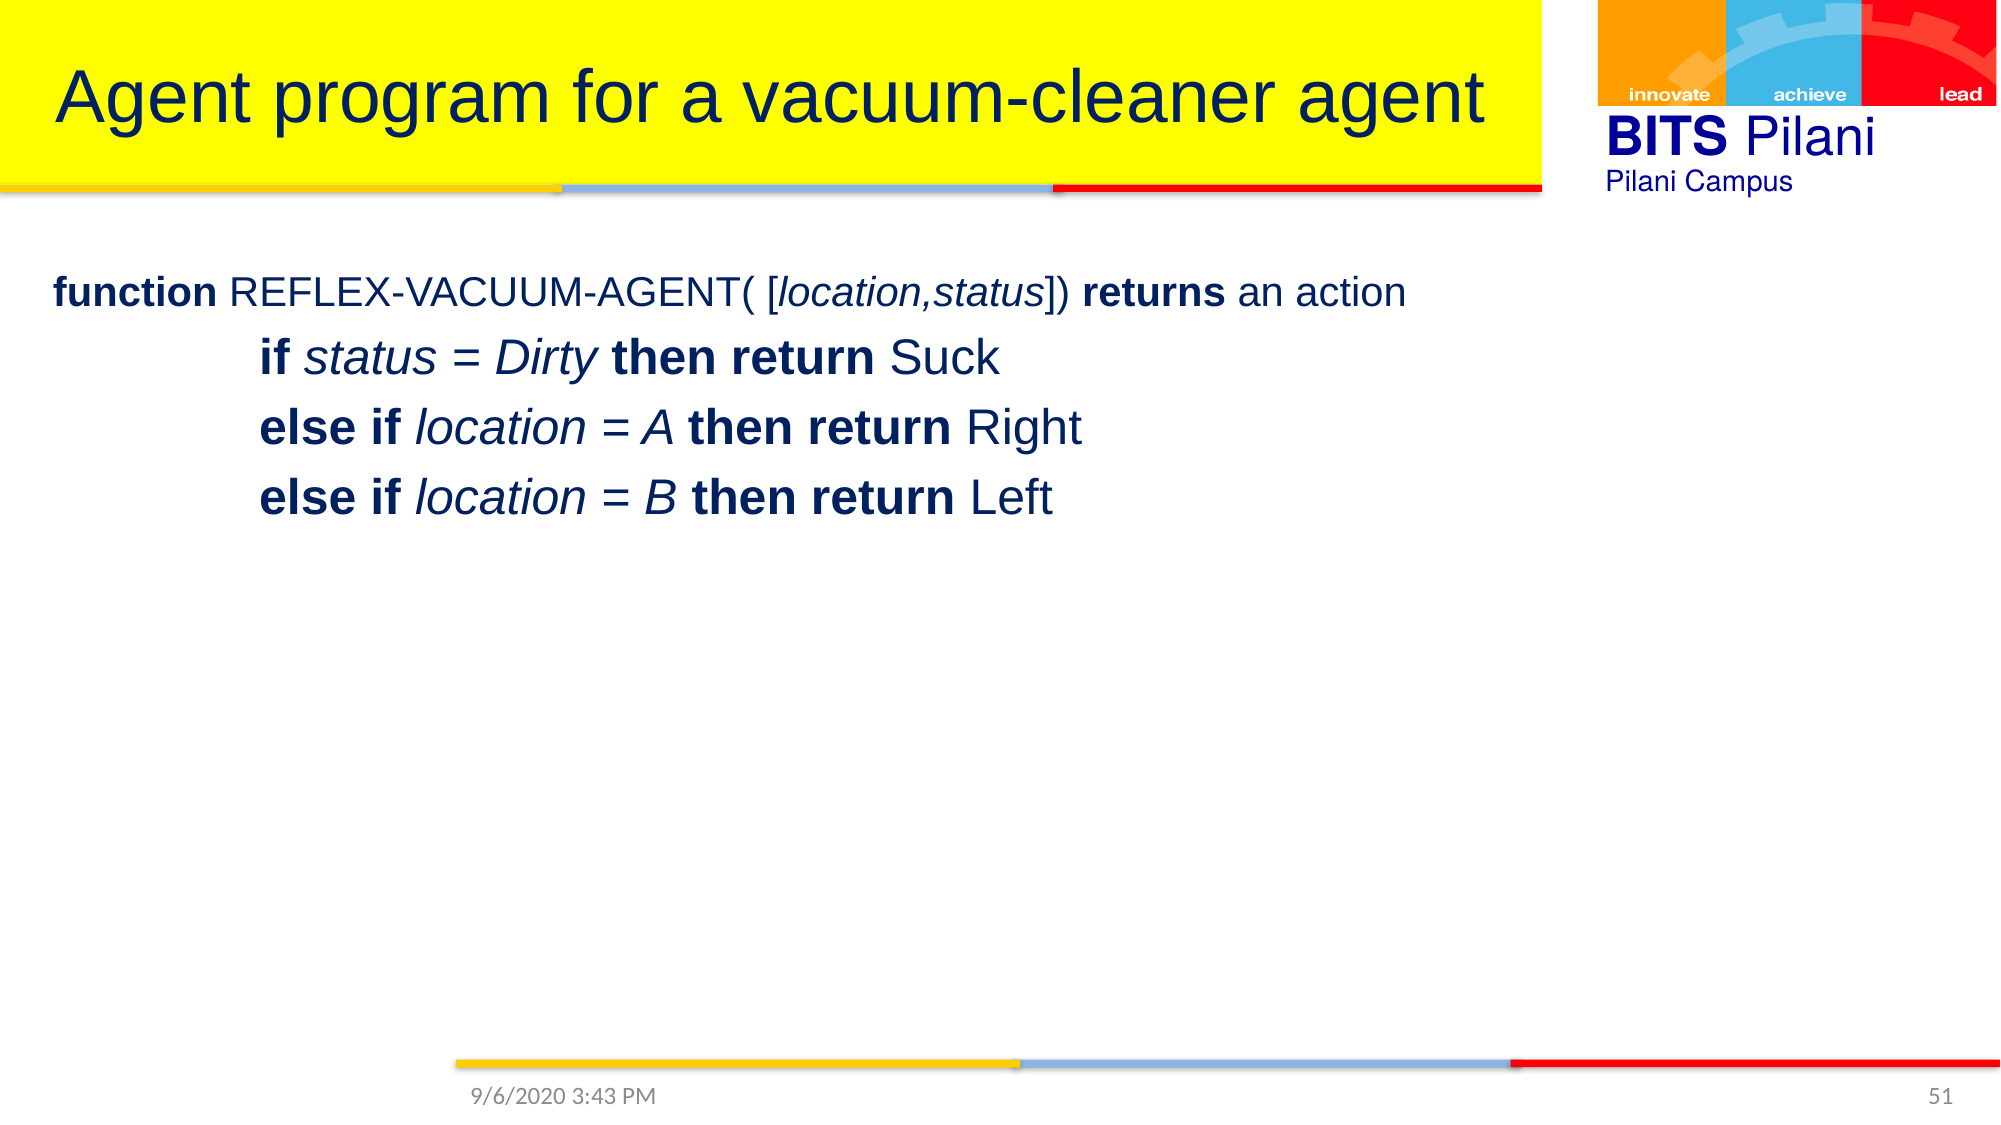

# Agent program for a vacuum-cleaner agent
function REFLEX-VACUUM-AGENT( [location,status]) returns an action
if status = Dirty then return Suck
else if location = A then return Right
else if location = B then return Left
9/6/2020 3:43 PM
51